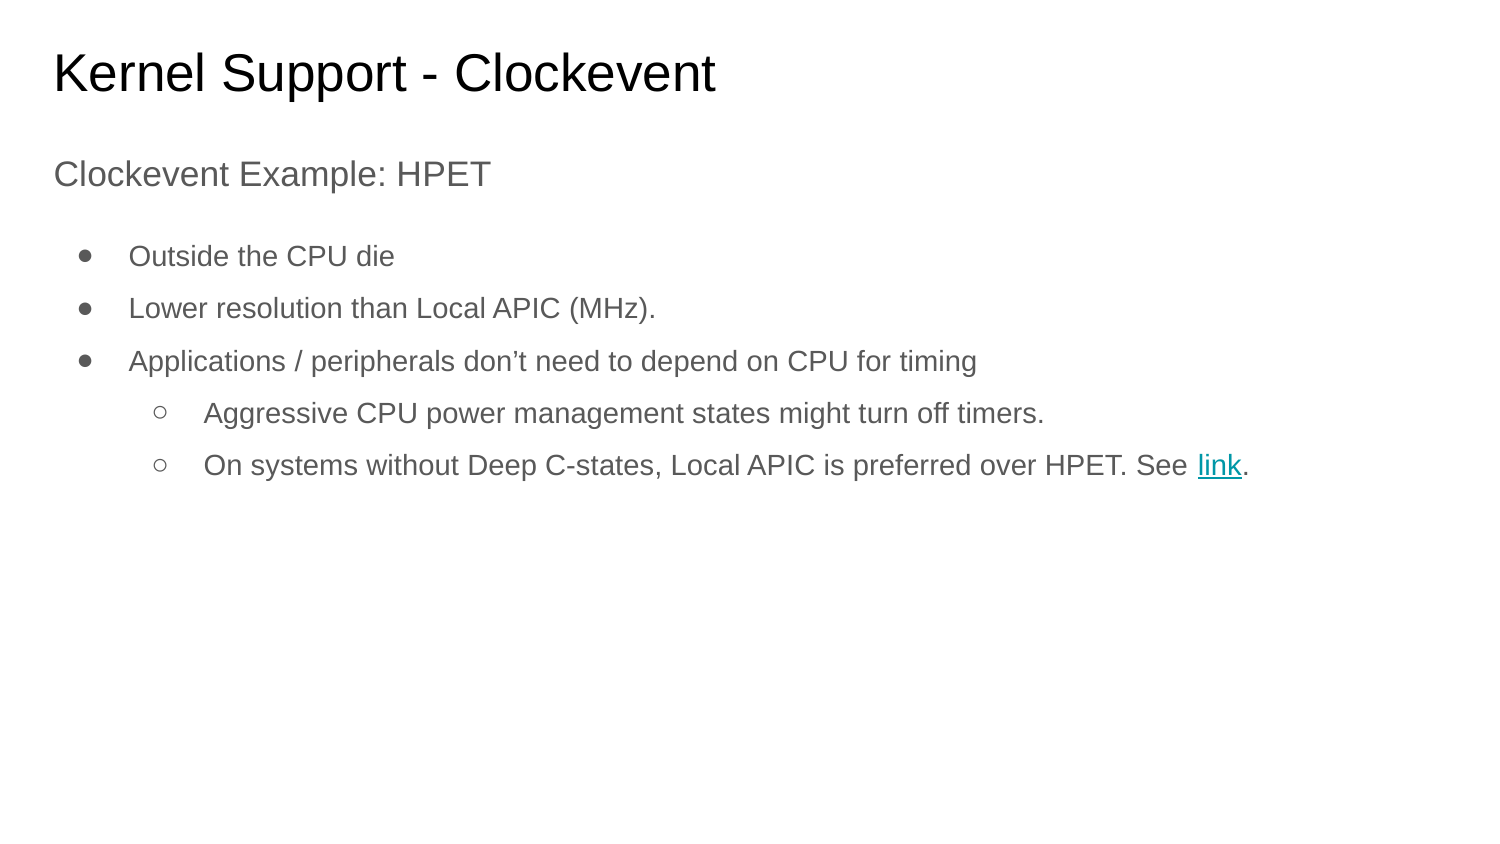

# Kernel Support - Clockevent

Clockevent Example: HPET
Outside the CPU die
Lower resolution than Local APIC (MHz).
Applications / peripherals don’t need to depend on CPU for timing
Aggressive CPU power management states might turn off timers.
On systems without Deep C-states, Local APIC is preferred over HPET. See link.